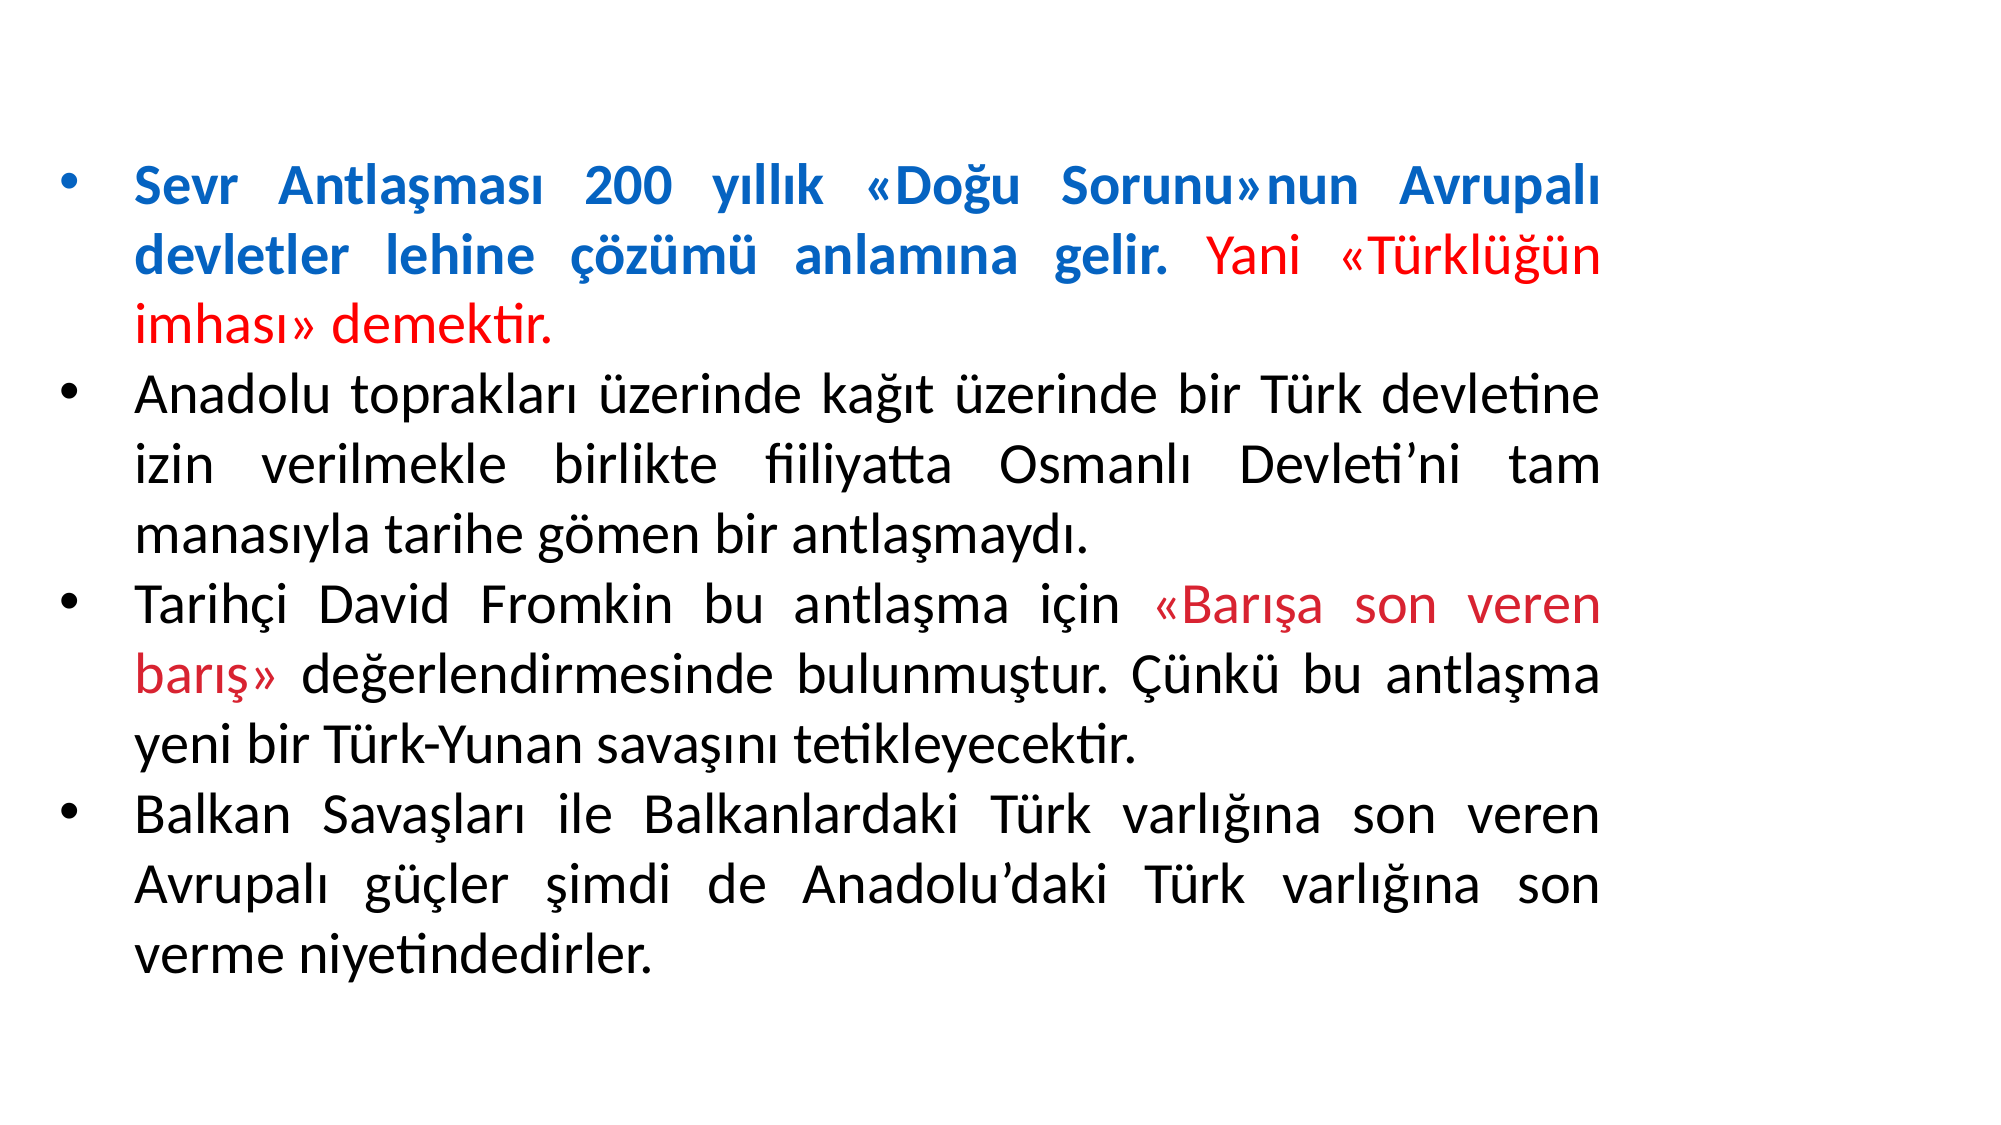

Sevr Antlaşması 200 yıllık «Doğu Sorunu»nun Avrupalı devletler lehine çözümü anlamına gelir. Yani «Türklüğün imhası» demektir.
Anadolu toprakları üzerinde kağıt üzerinde bir Türk devletine izin verilmekle birlikte fiiliyatta Osmanlı Devleti’ni tam manasıyla tarihe gömen bir antlaşmaydı.
Tarihçi David Fromkin bu antlaşma için «Barışa son veren barış» değerlendirmesinde bulunmuştur. Çünkü bu antlaşma yeni bir Türk-Yunan savaşını tetikleyecektir.
Balkan Savaşları ile Balkanlardaki Türk varlığına son veren Avrupalı güçler şimdi de Anadolu’daki Türk varlığına son verme niyetindedirler.